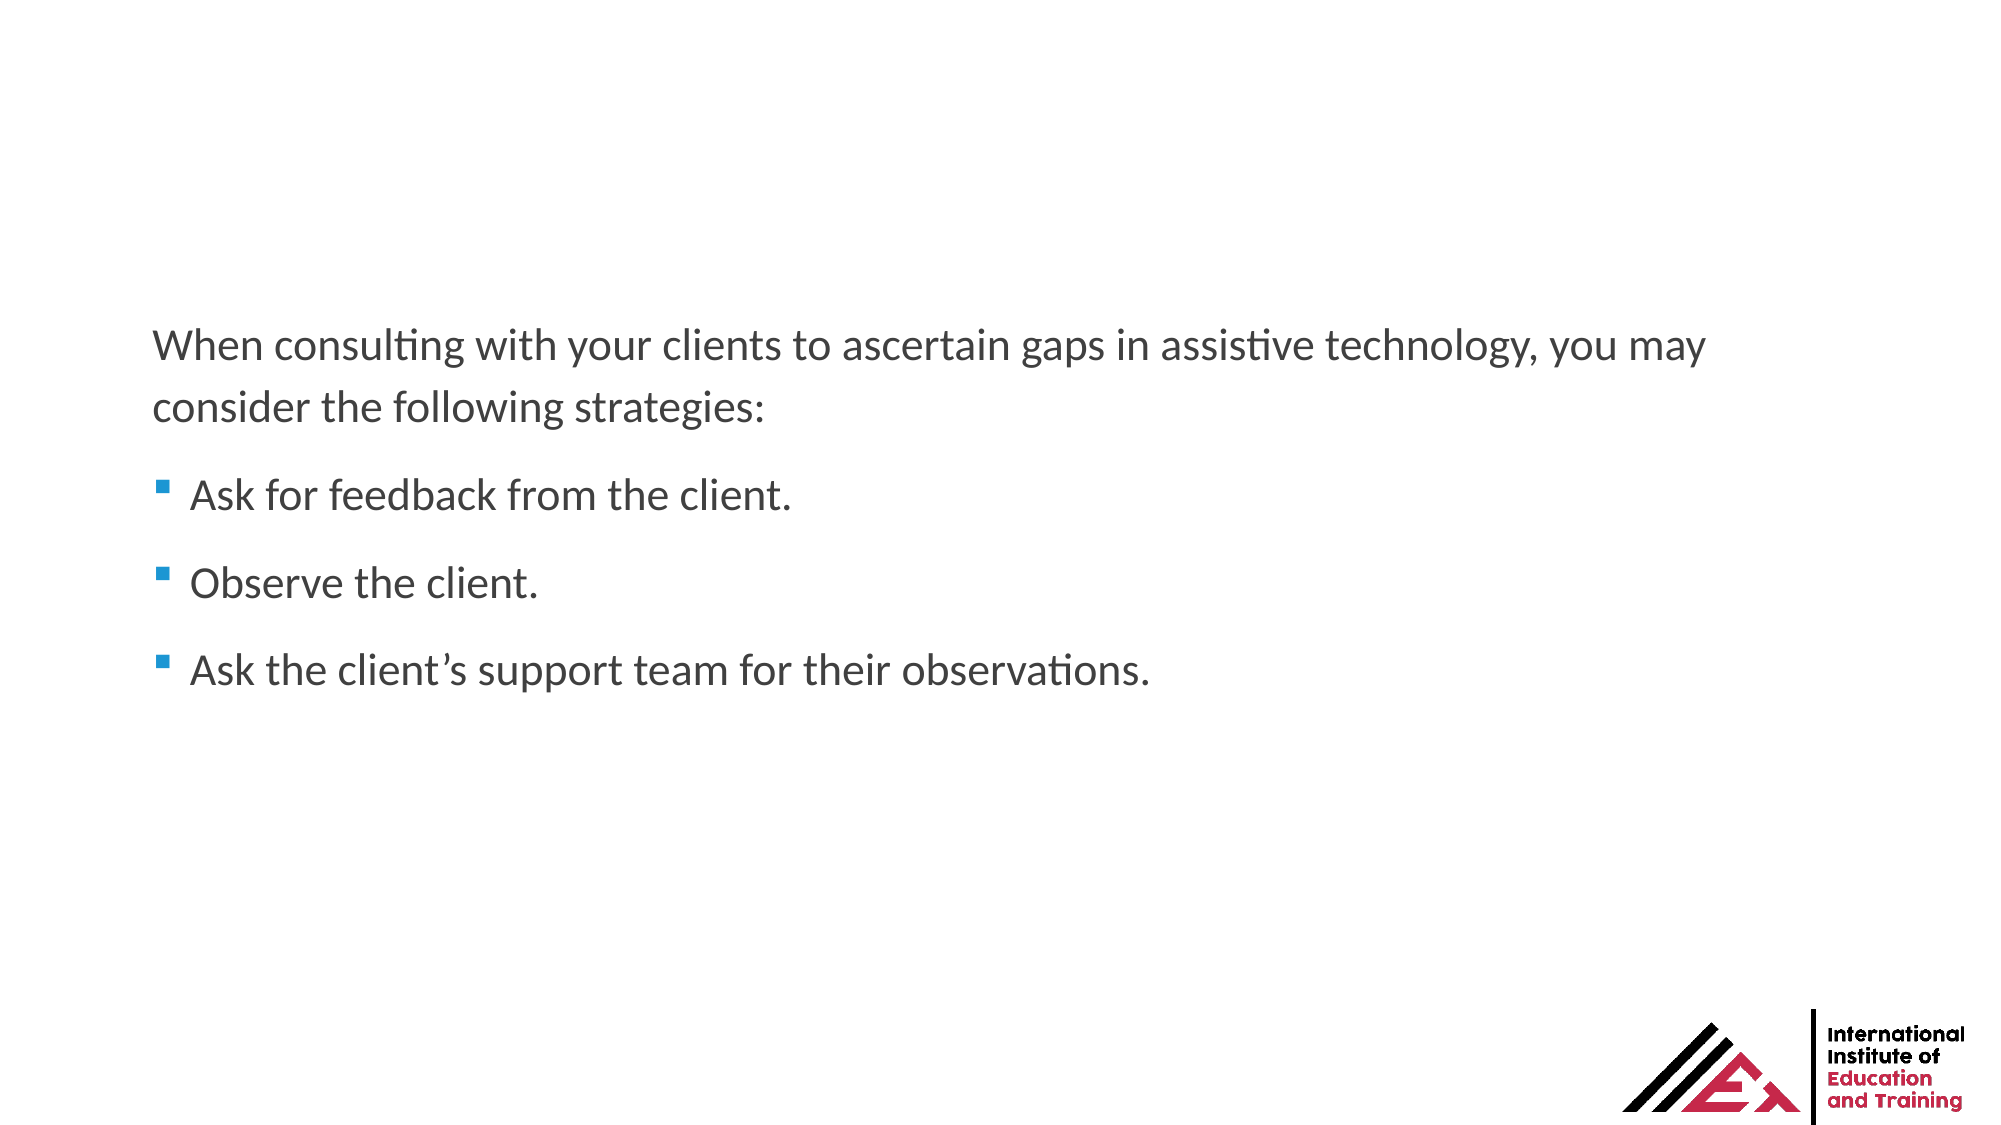

When consulting with your clients to ascertain gaps in assistive technology, you may consider the following strategies:
Ask for feedback from the client.
Observe the client.
Ask the client’s support team for their observations.